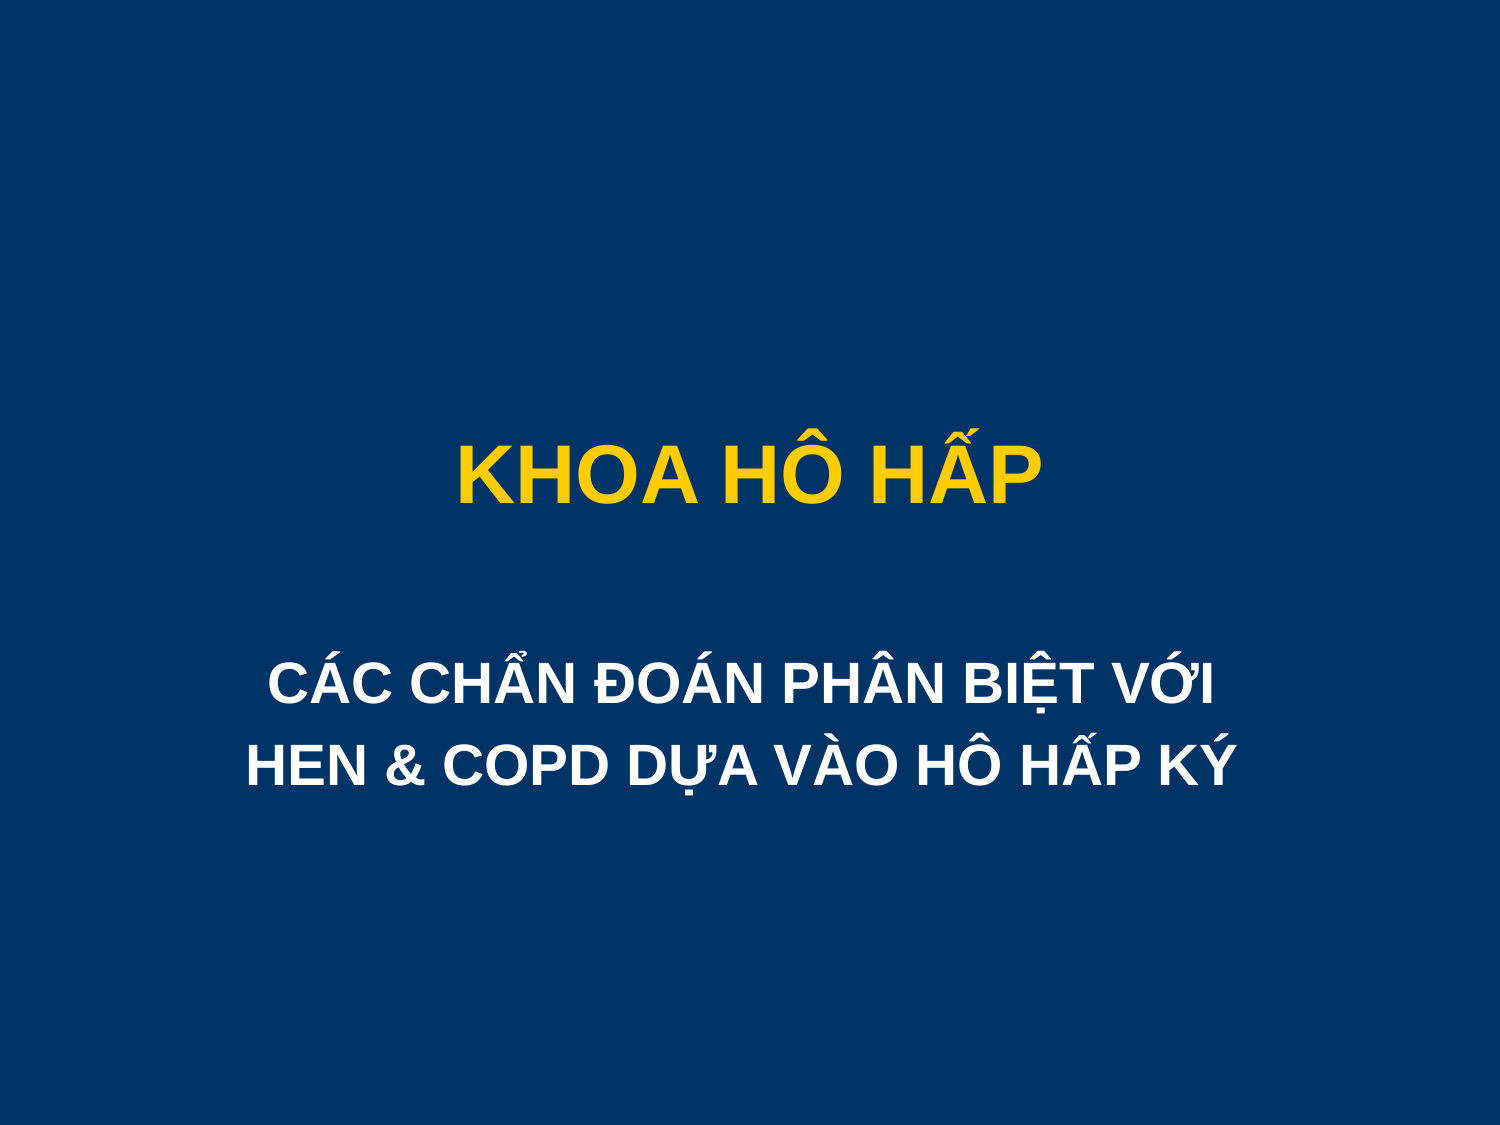

# KHOA HÔ HẤP
CÁC CHẨN ĐOÁN PHÂN BIỆT VỚI
HEN & COPD DỰA VÀO HÔ HẤP KÝ